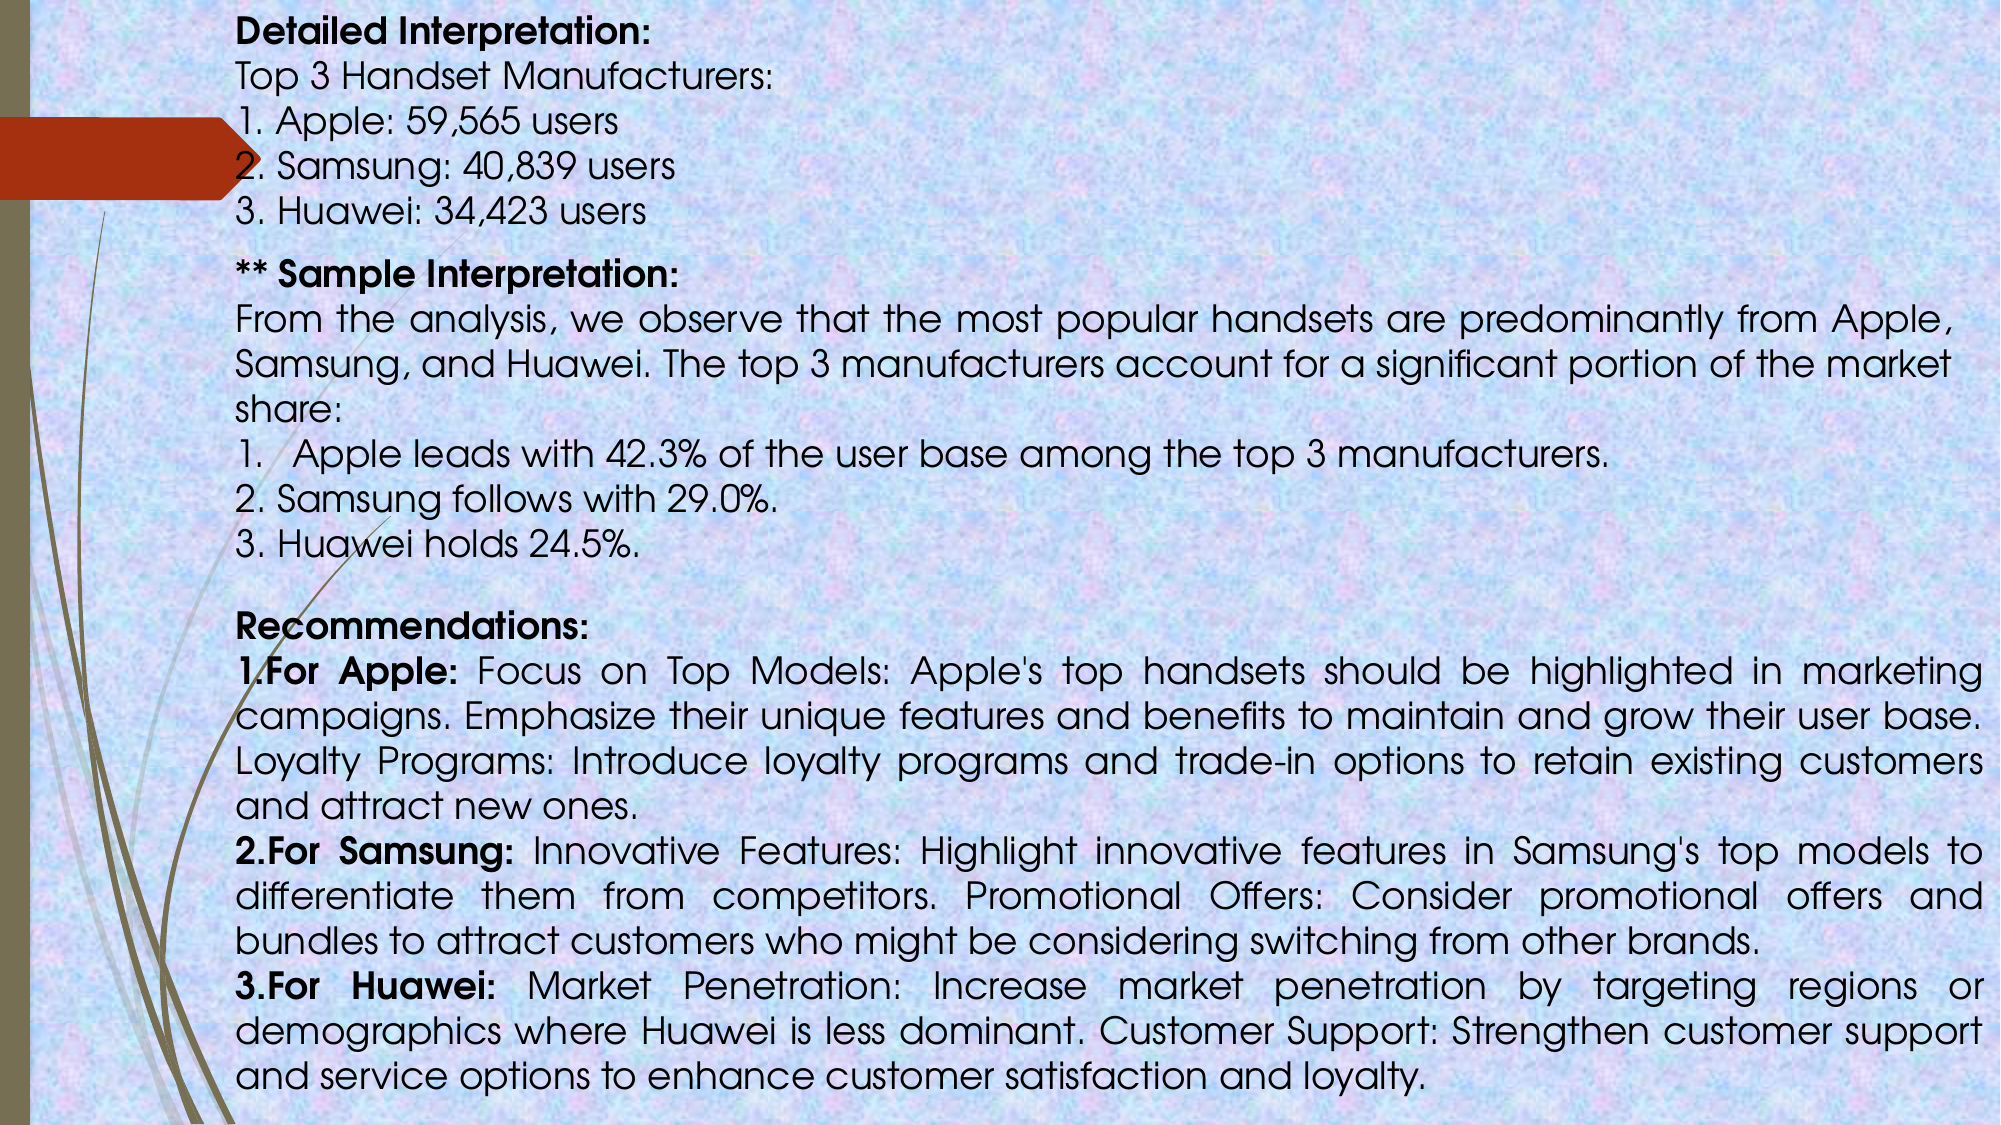

Detailed Interpretation:
Top 3 Handset Manufacturers:
1. Apple: 59,565 users
2. Samsung: 40,839 users
3. Huawei: 34,423 users

** Sample Interpretation:
From the analysis, we observe that the most popular handsets are predominantly from Apple, Samsung, and Huawei. The top 3 manufacturers account for a significant portion of the market share:
Apple leads with 42.3% of the user base among the top 3 manufacturers.
2. Samsung follows with 29.0%.
3. Huawei holds 24.5%.

Recommendations:
1.For Apple: Focus on Top Models: Apple's top handsets should be highlighted in marketing campaigns. Emphasize their unique features and benefits to maintain and grow their user base. Loyalty Programs: Introduce loyalty programs and trade-in options to retain existing customers and attract new ones.
2.For Samsung: Innovative Features: Highlight innovative features in Samsung's top models to differentiate them from competitors. Promotional Offers: Consider promotional offers and bundles to attract customers who might be considering switching from other brands.
3.For Huawei: Market Penetration: Increase market penetration by targeting regions or demographics where Huawei is less dominant. Customer Support: Strengthen customer support and service options to enhance customer satisfaction and loyalty.